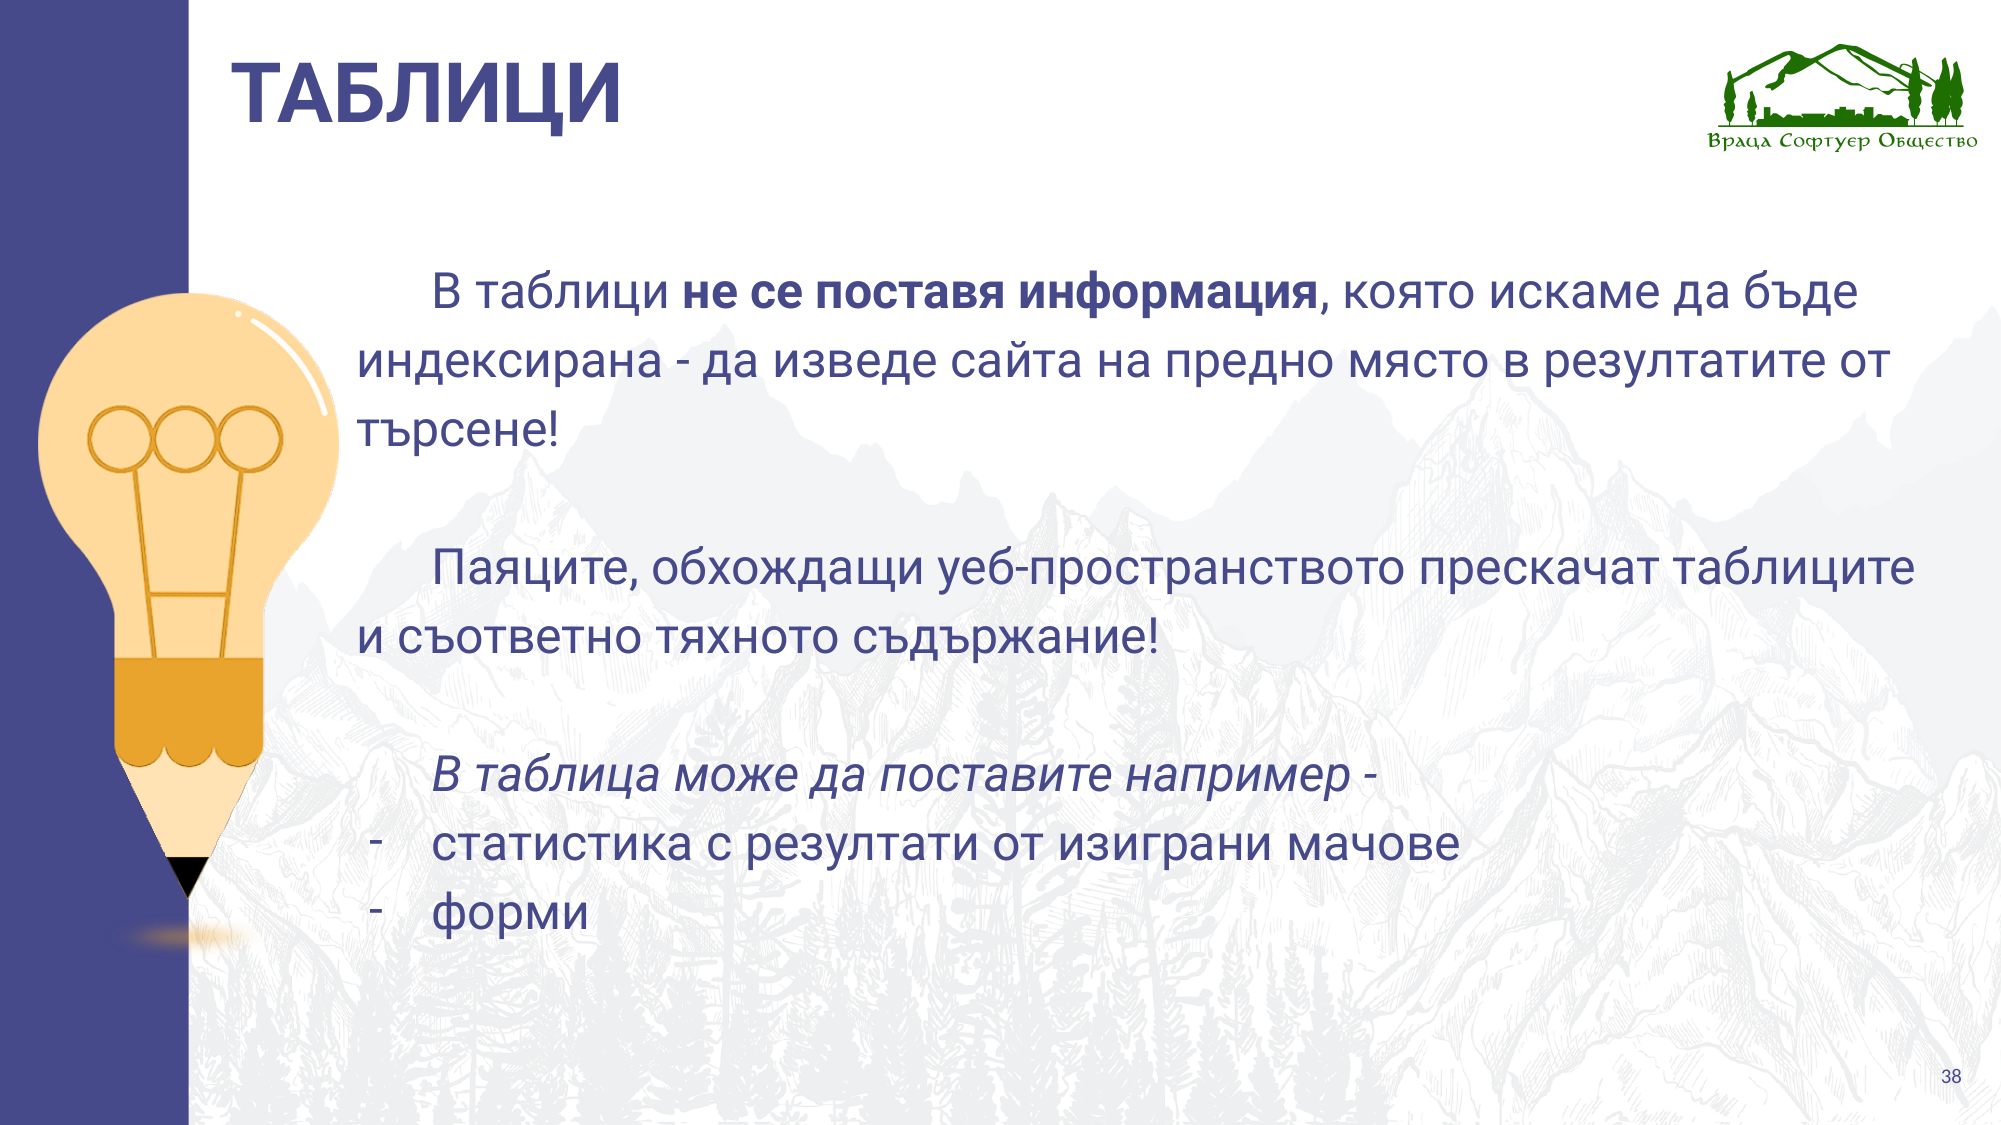

# ТАБЛИЦИ

В таблици не се поставя информация, която искаме да бъде индексирана - да изведе сайта на предно място в резултатите от търсене!

Паяците, обхождащи уеб-пространството прескачат таблиците и съответно тяхното съдържание!

В таблица може да поставите например -
статистика с резултати от изиграни мачове
форми

38